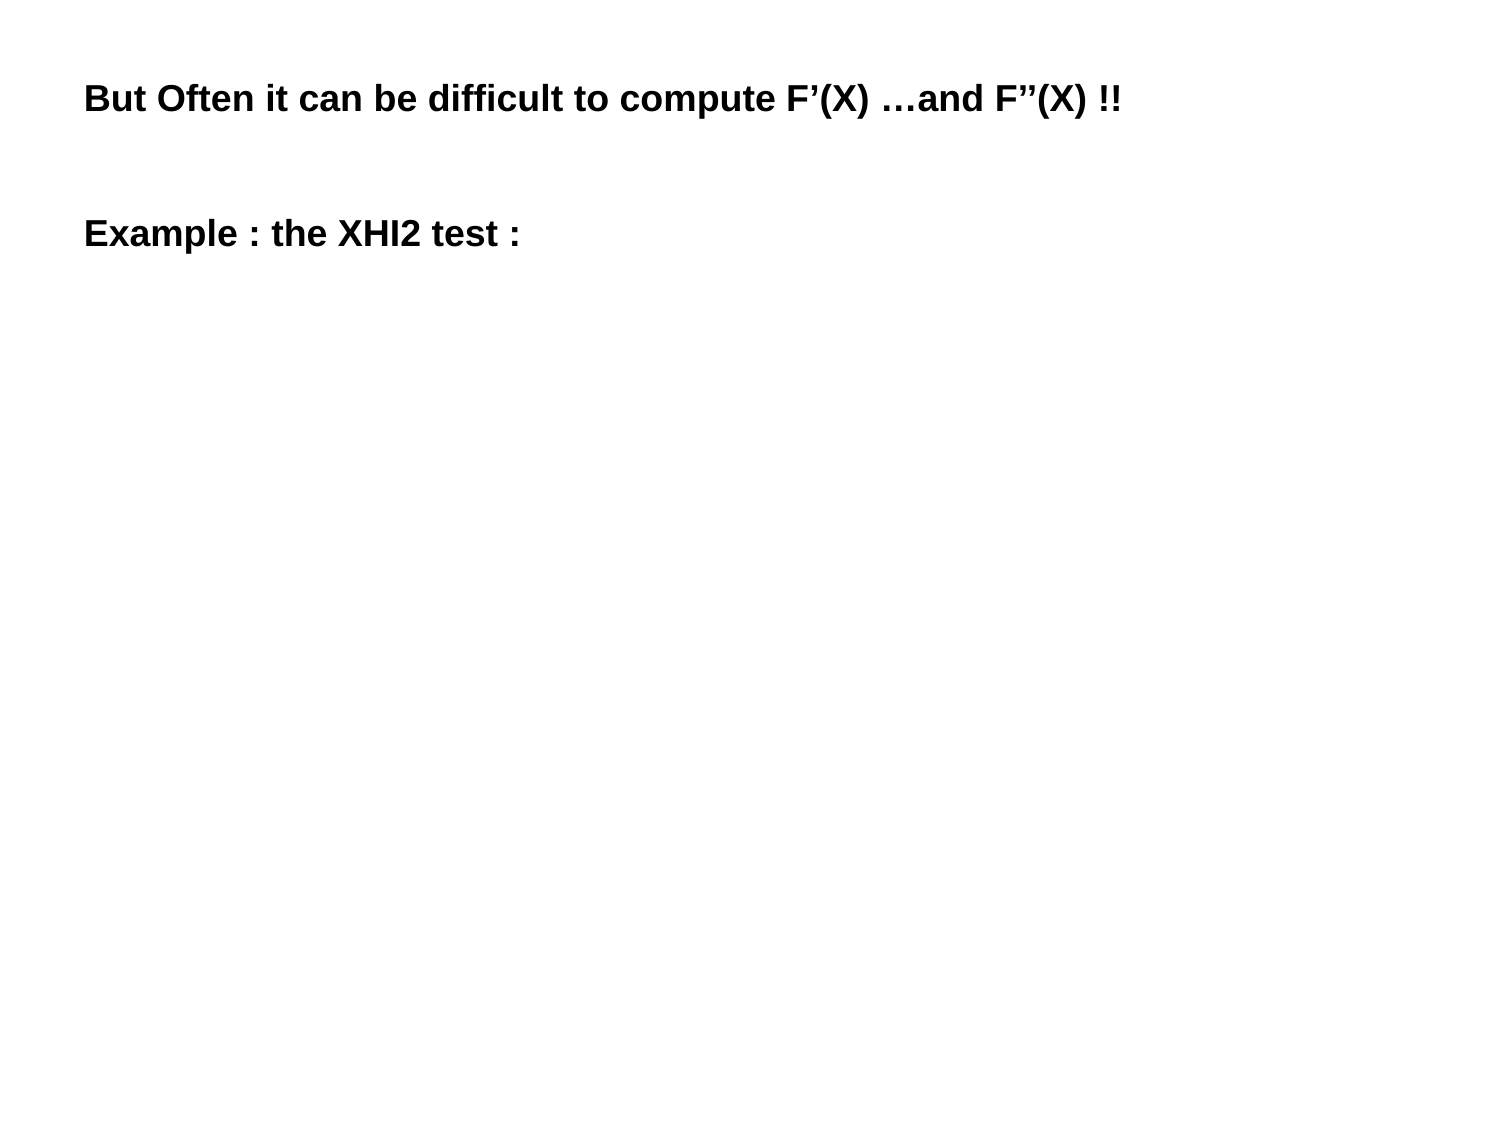

But Often it can be difficult to compute F’(X) …and F’’(X) !!

Example : the XHI2 test :